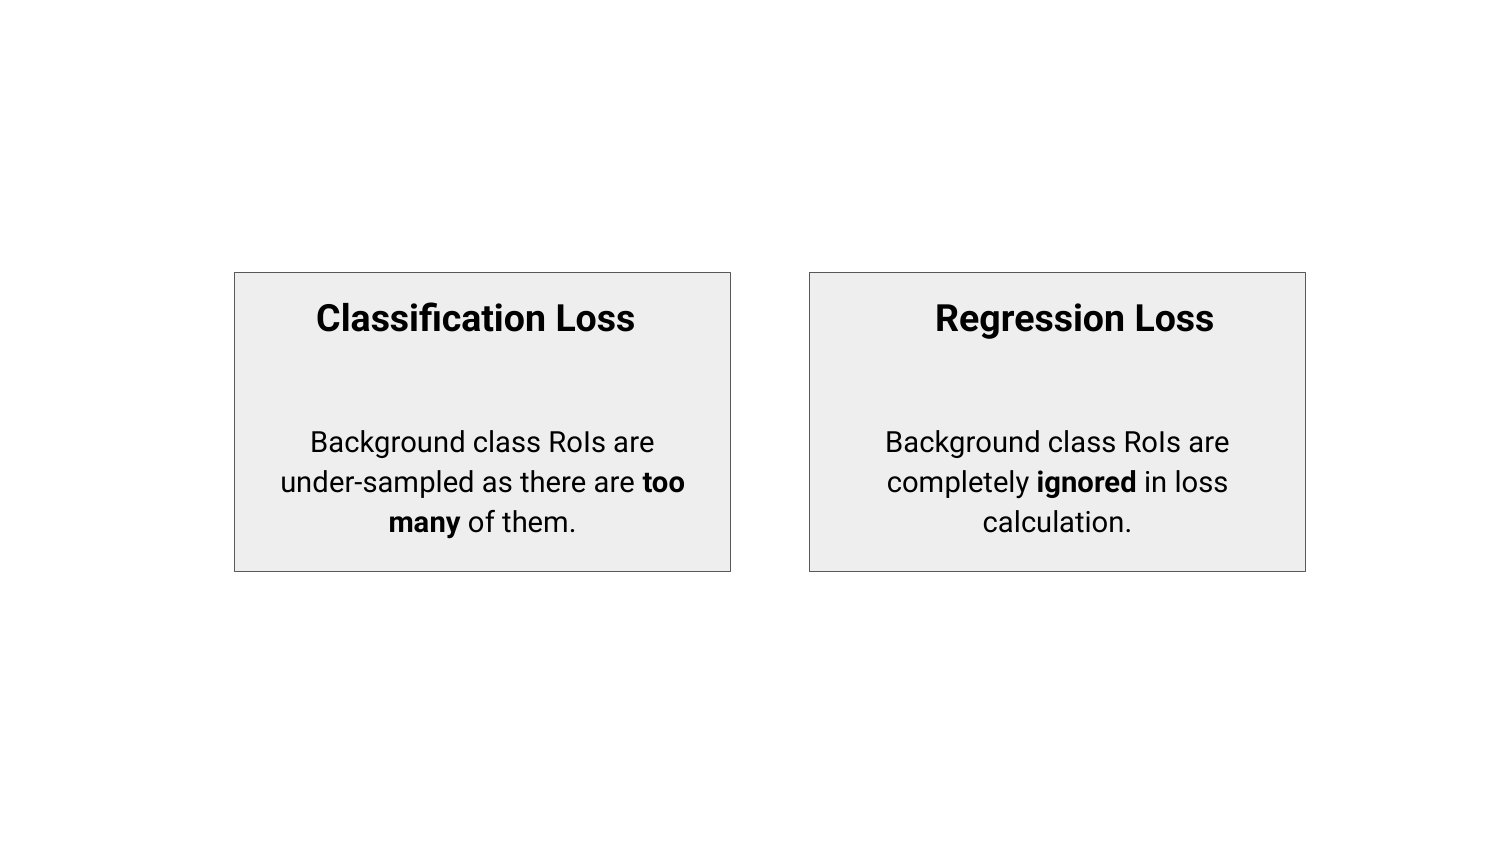

Classification Loss
Regression Loss
Background class RoIs are under-sampled as there are too many of them.
Background class RoIs are completely ignored in loss calculation.